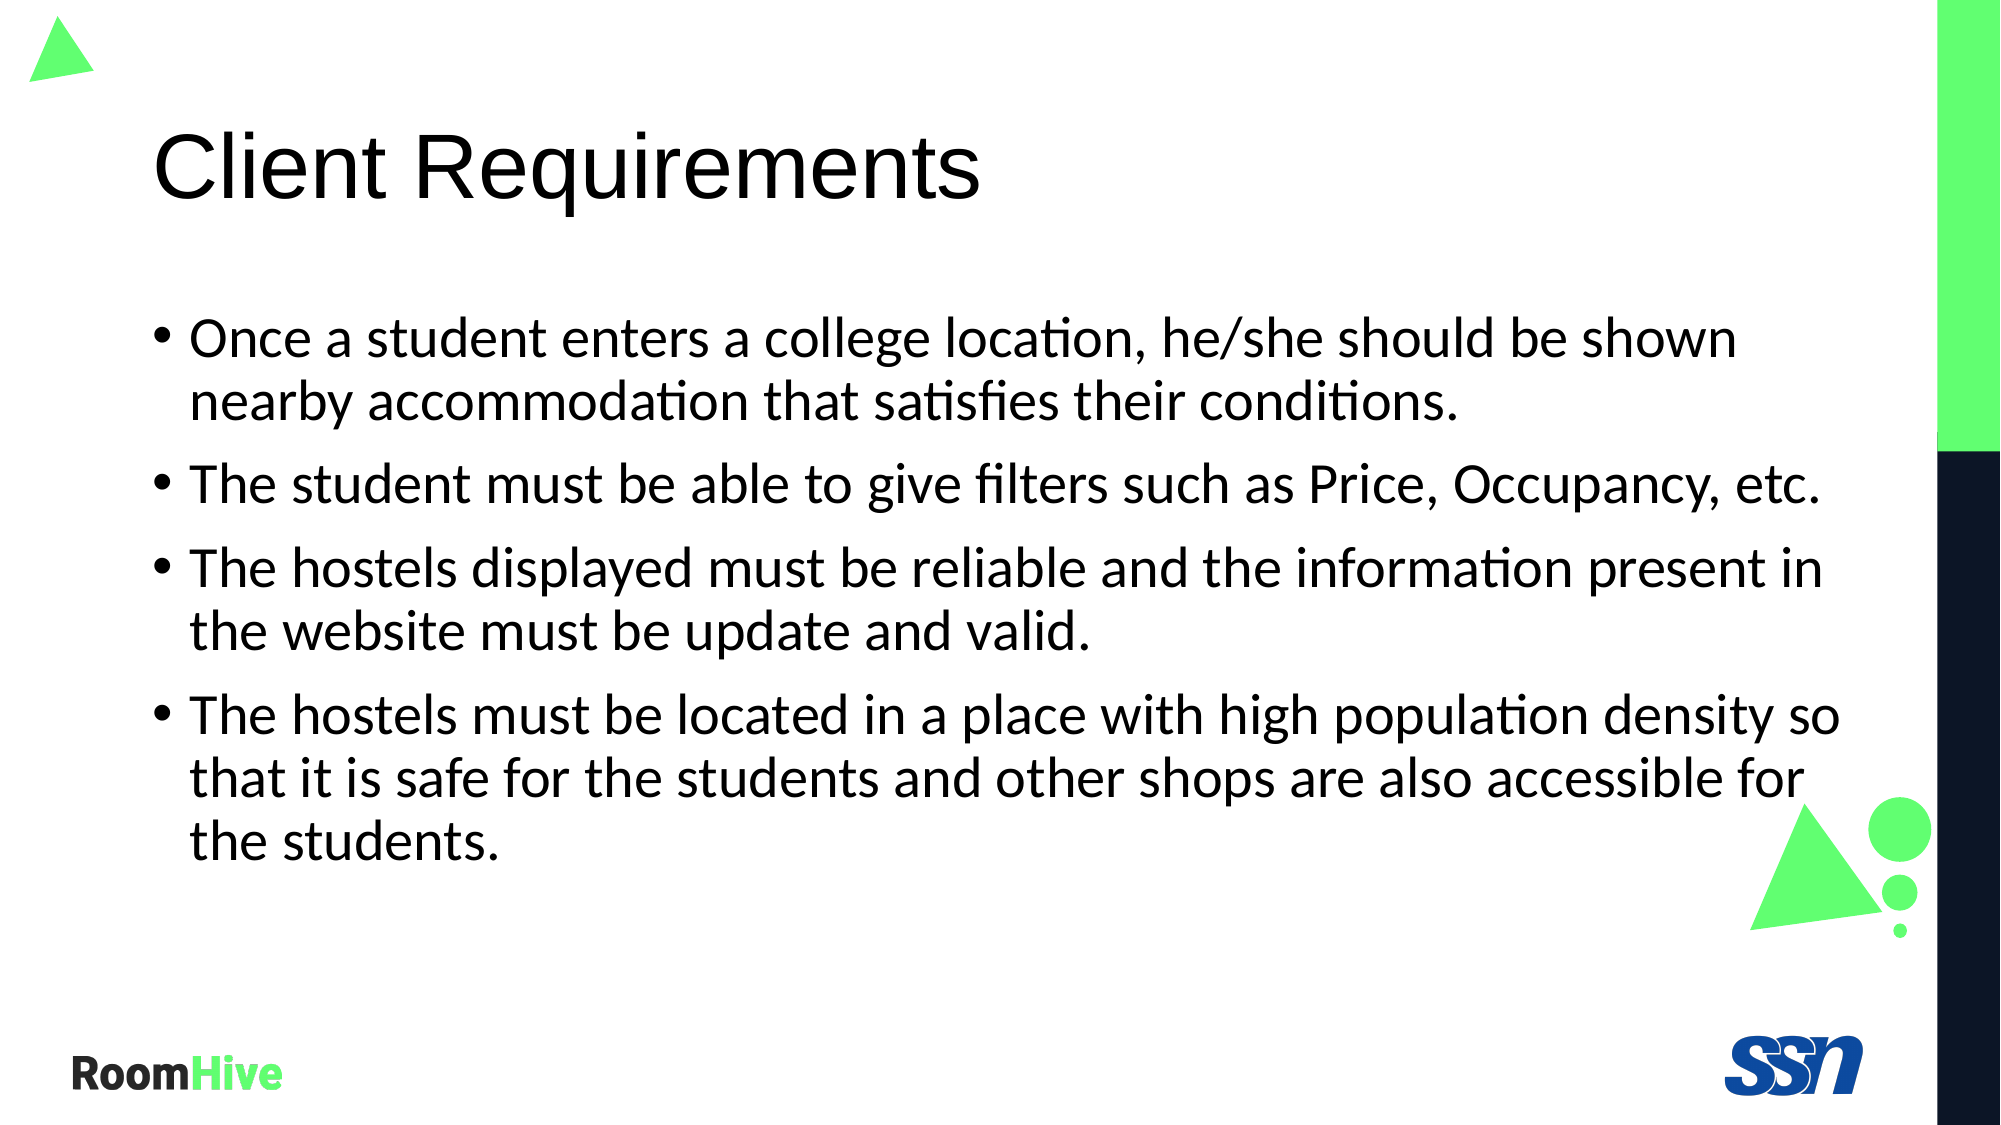

# Client Requirements
Once a student enters a college location, he/she should be shown nearby accommodation that satisfies their conditions.
The student must be able to give filters such as Price, Occupancy, etc.
The hostels displayed must be reliable and the information present in the website must be update and valid.
The hostels must be located in a place with high population density so that it is safe for the students and other shops are also accessible for the students.